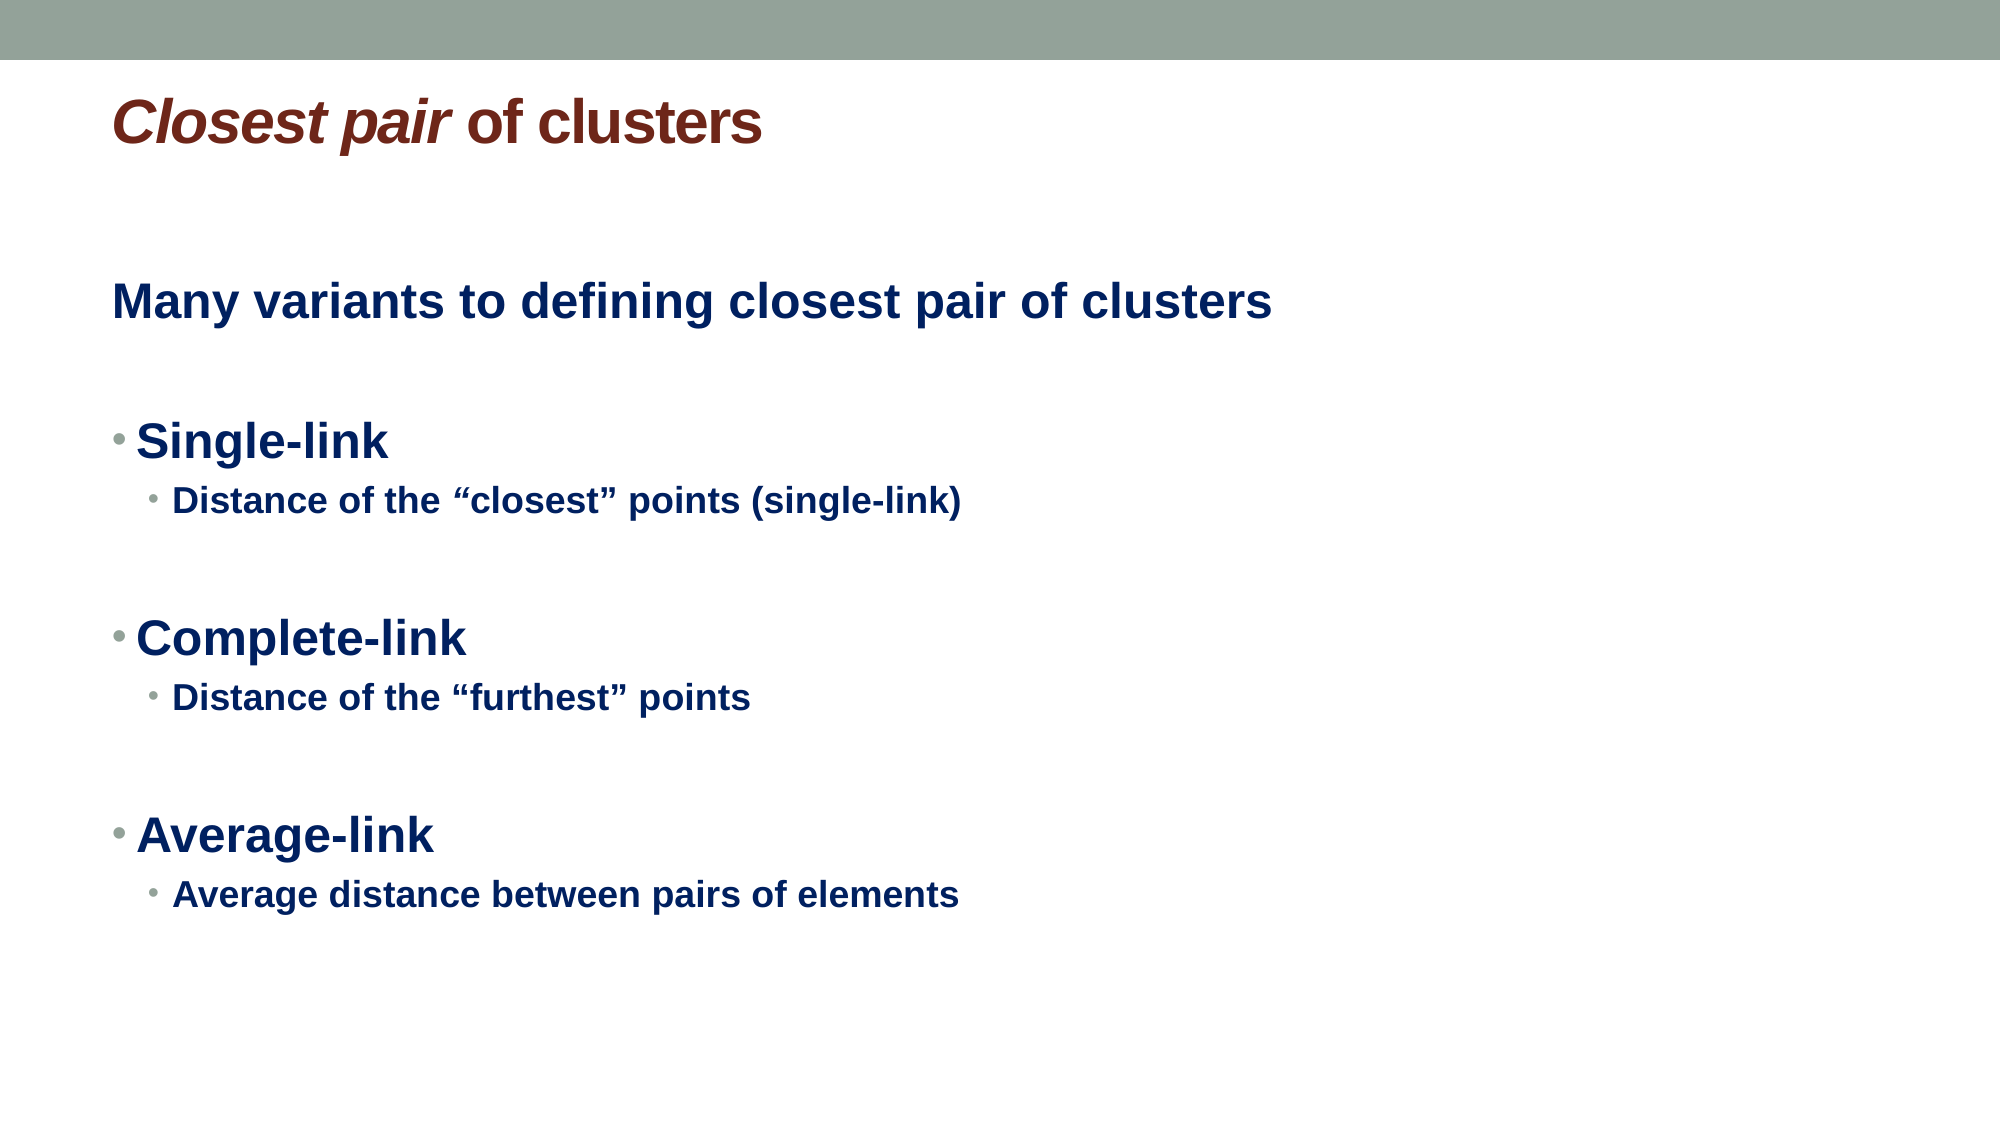

# Closest pair of clusters
Many variants to defining closest pair of clusters

Single-link
Distance of the “closest” points (single-link)

Complete-link
Distance of the “furthest” points

Average-link
Average distance between pairs of elements